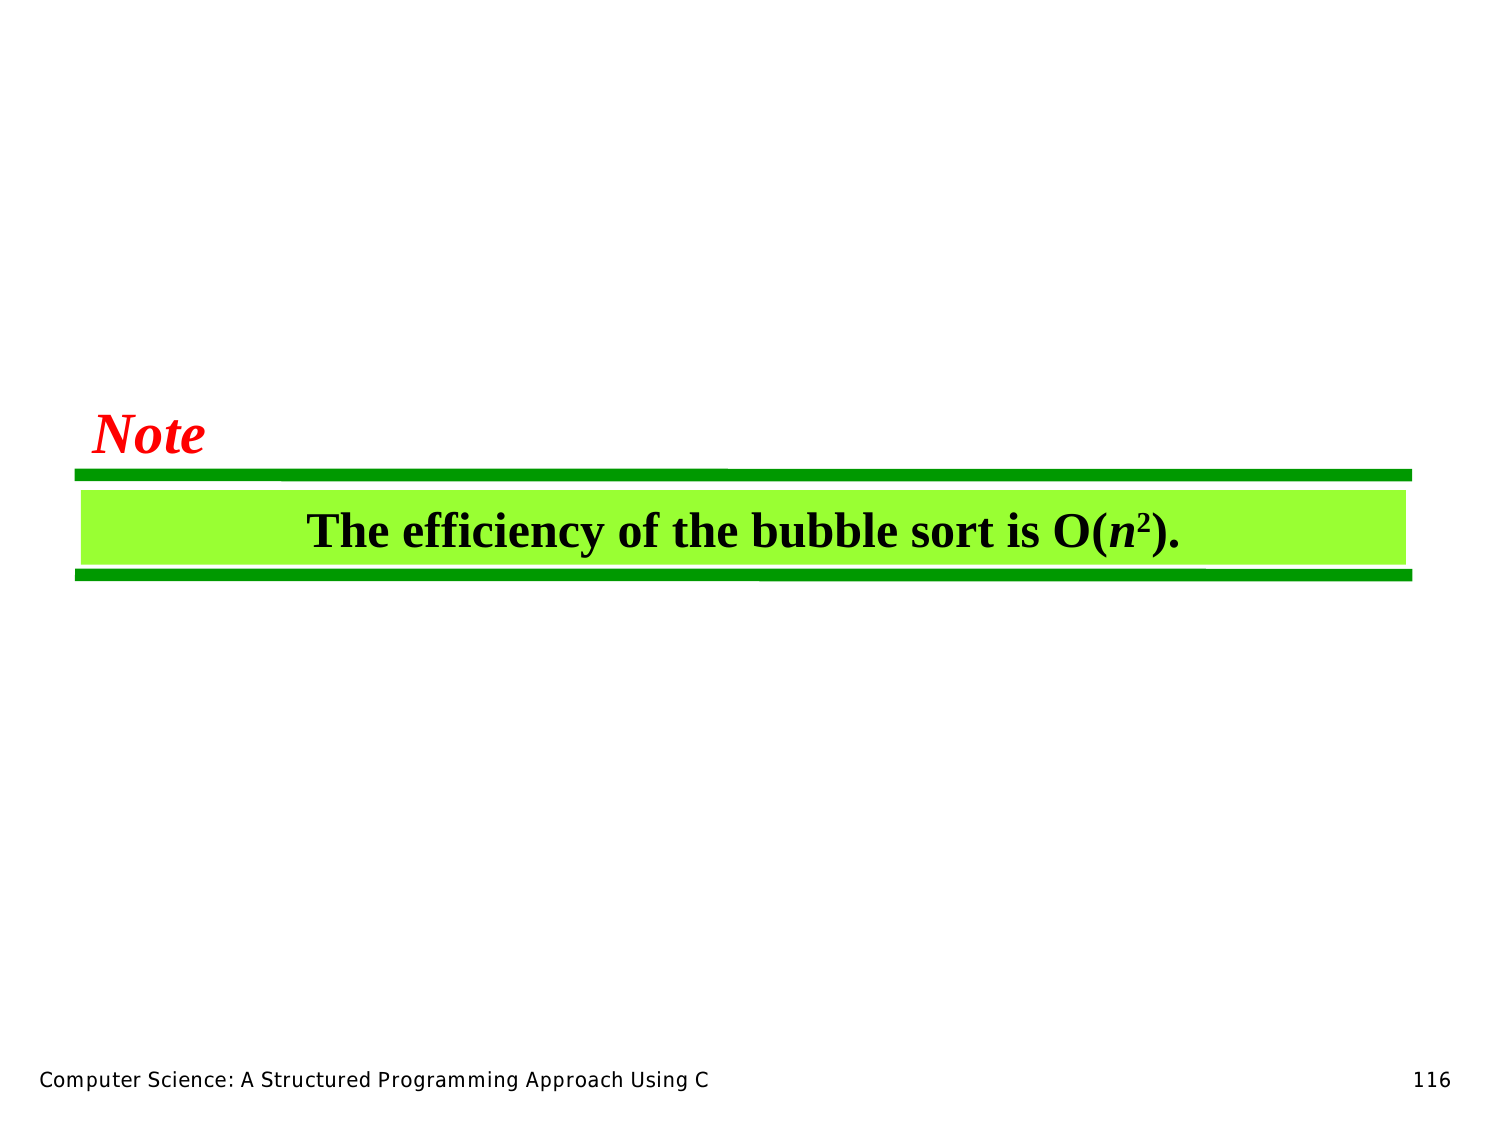

Note

The efficiency of the bubble sort is O(n2).

Computer Science: A Structured Programming Approach Using C
116